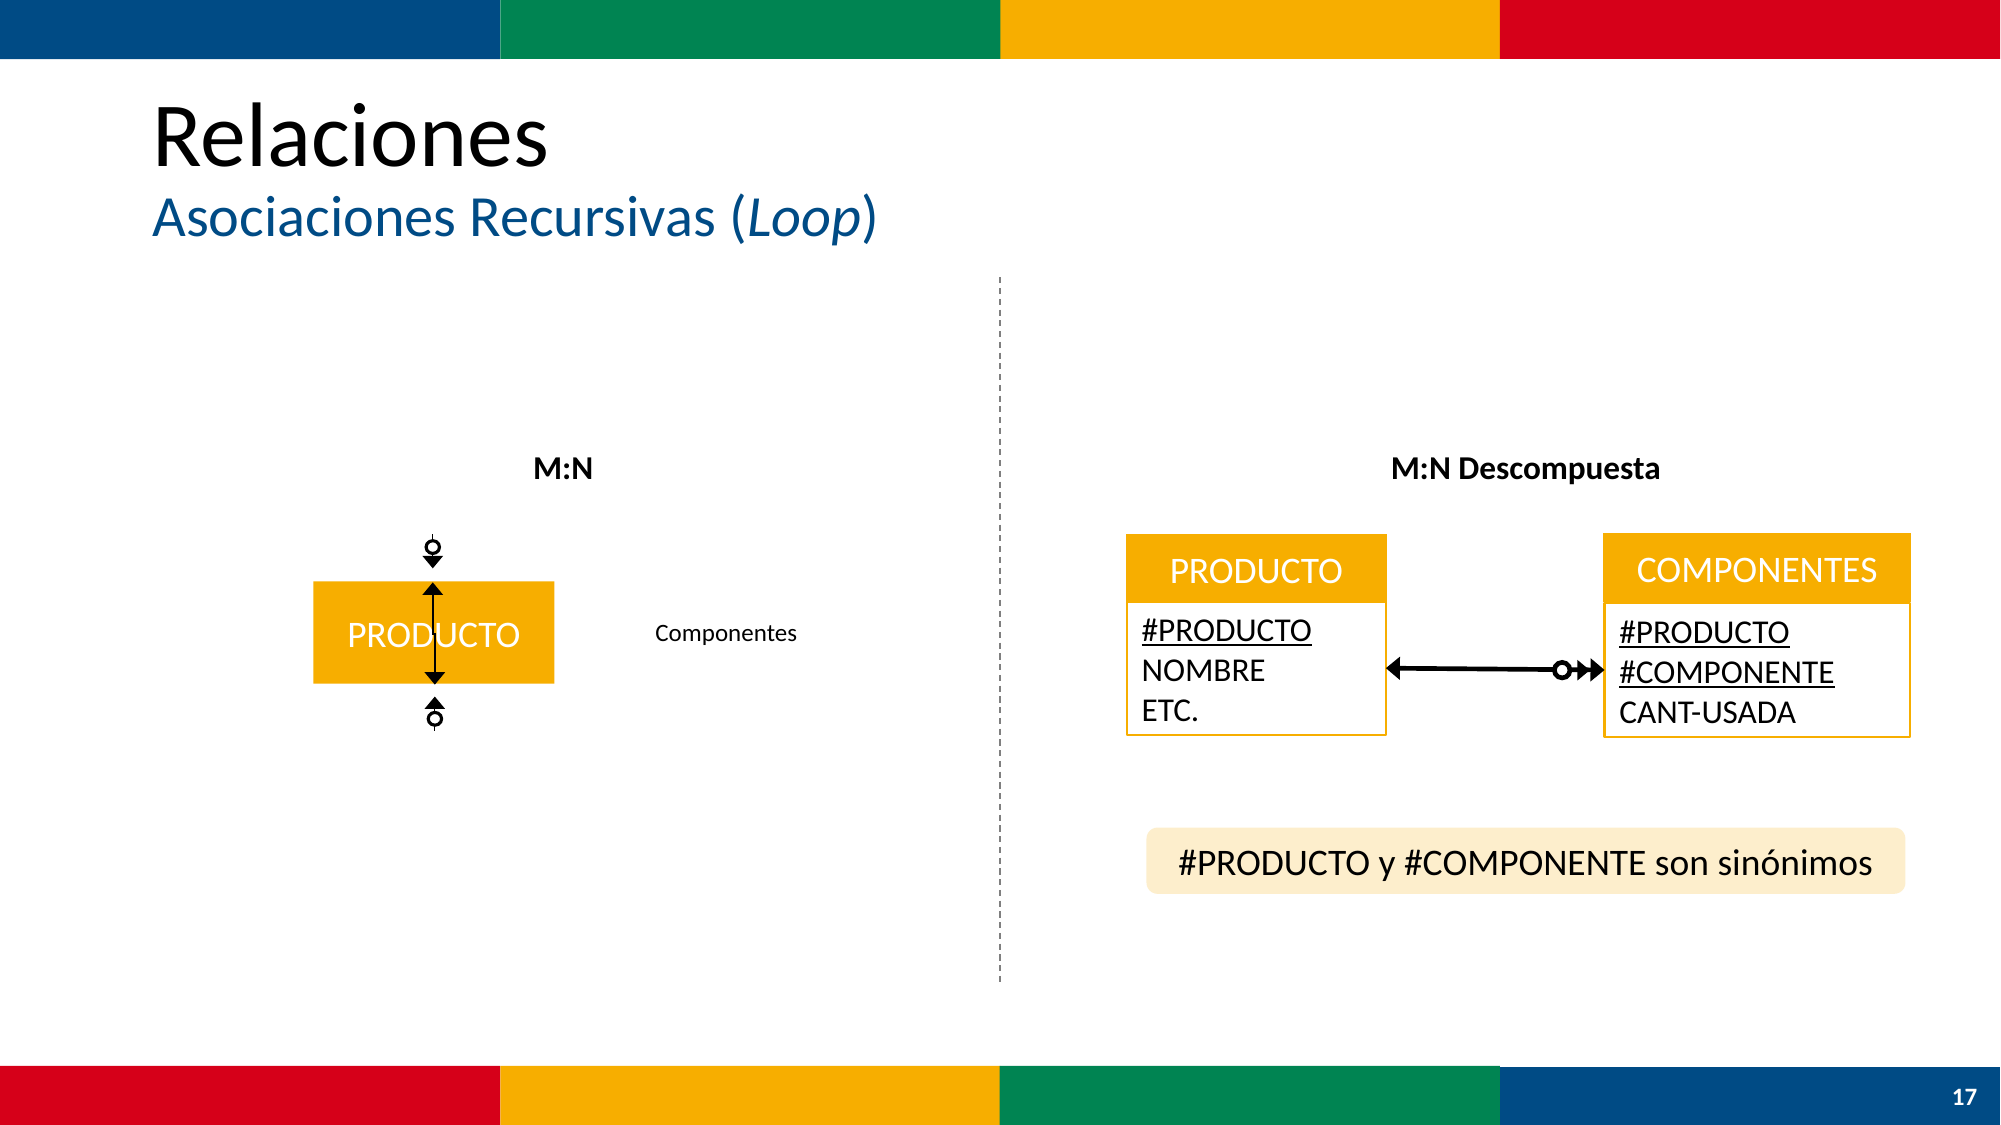

# Relaciones Asociaciones Recursivas (Loop)
M:N
M:N Descompuesta

PRODUCTO
Componentes

COMPONENTES
#PRODUCTO
#COMPONENTE
CANT-USADA
PRODUCTO
#PRODUCTO
NOMBRE
ETC.

#PRODUCTO y #COMPONENTE son sinónimos
17